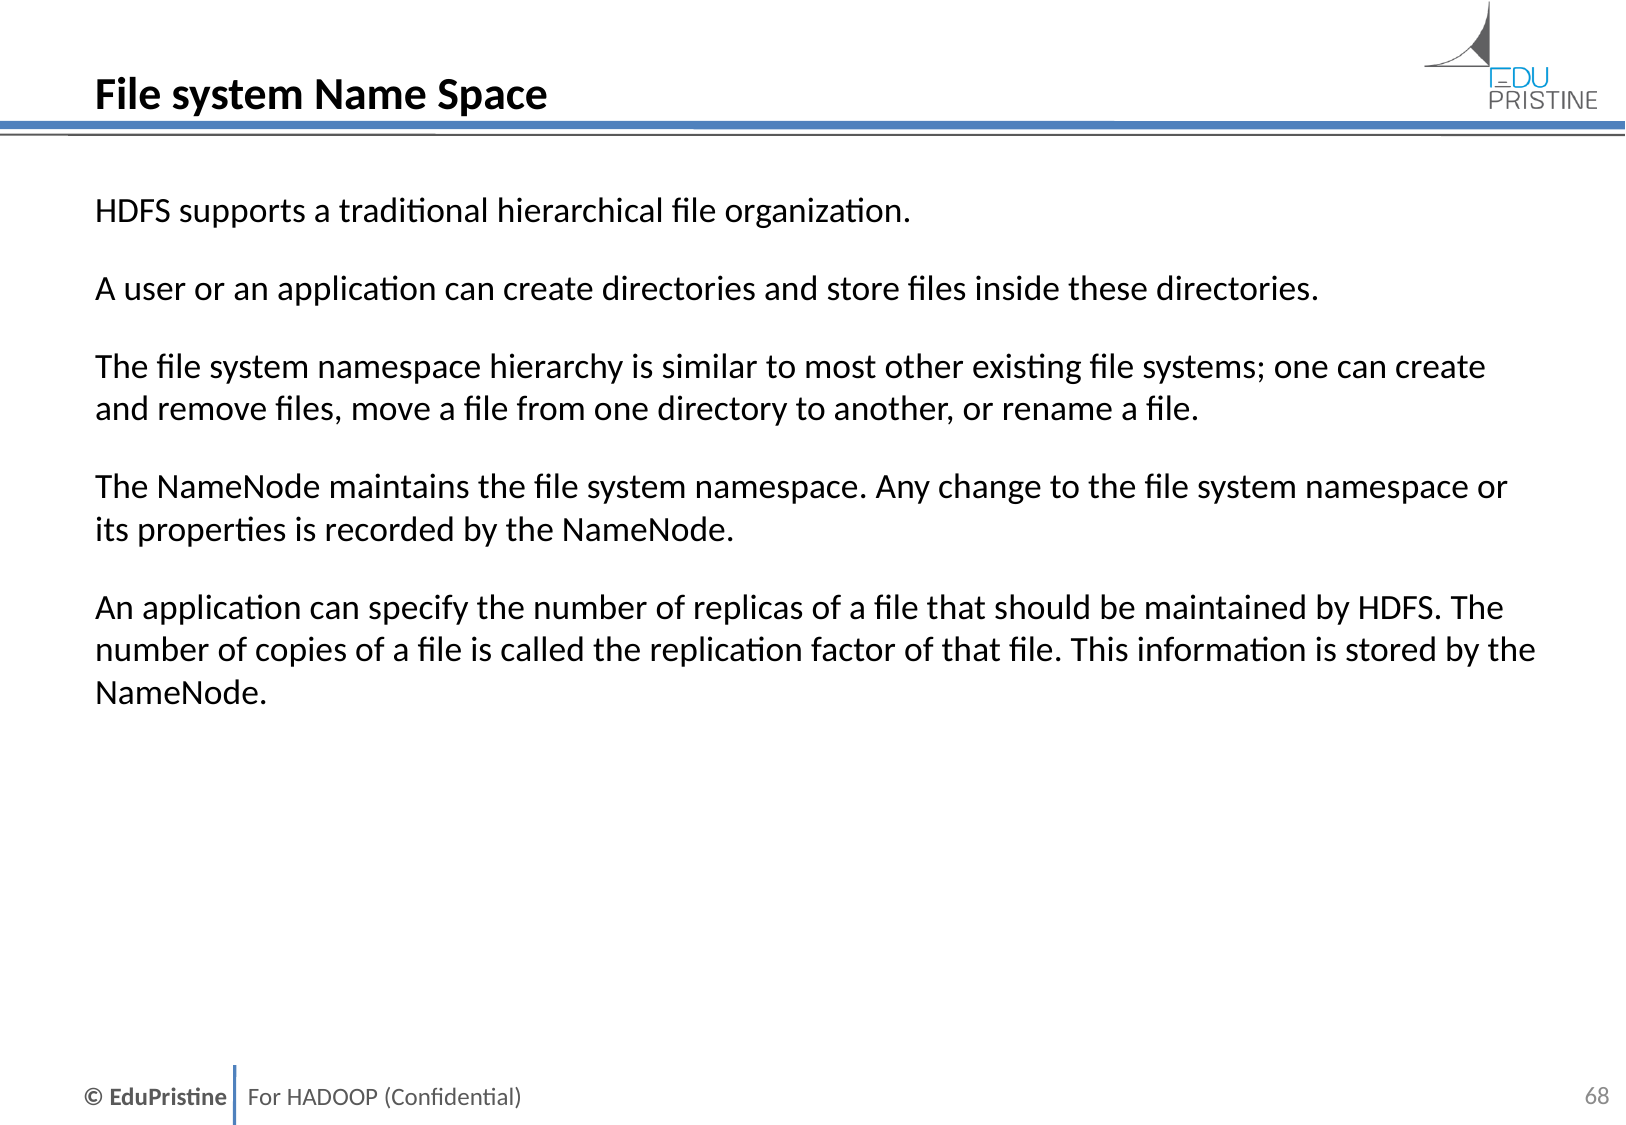

# File system Name Space
HDFS supports a traditional hierarchical file organization.
A user or an application can create directories and store files inside these directories.
The file system namespace hierarchy is similar to most other existing file systems; one can create and remove files, move a file from one directory to another, or rename a file.
The NameNode maintains the file system namespace. Any change to the file system namespace or its properties is recorded by the NameNode.
An application can specify the number of replicas of a file that should be maintained by HDFS. The number of copies of a file is called the replication factor of that file. This information is stored by the NameNode.

68